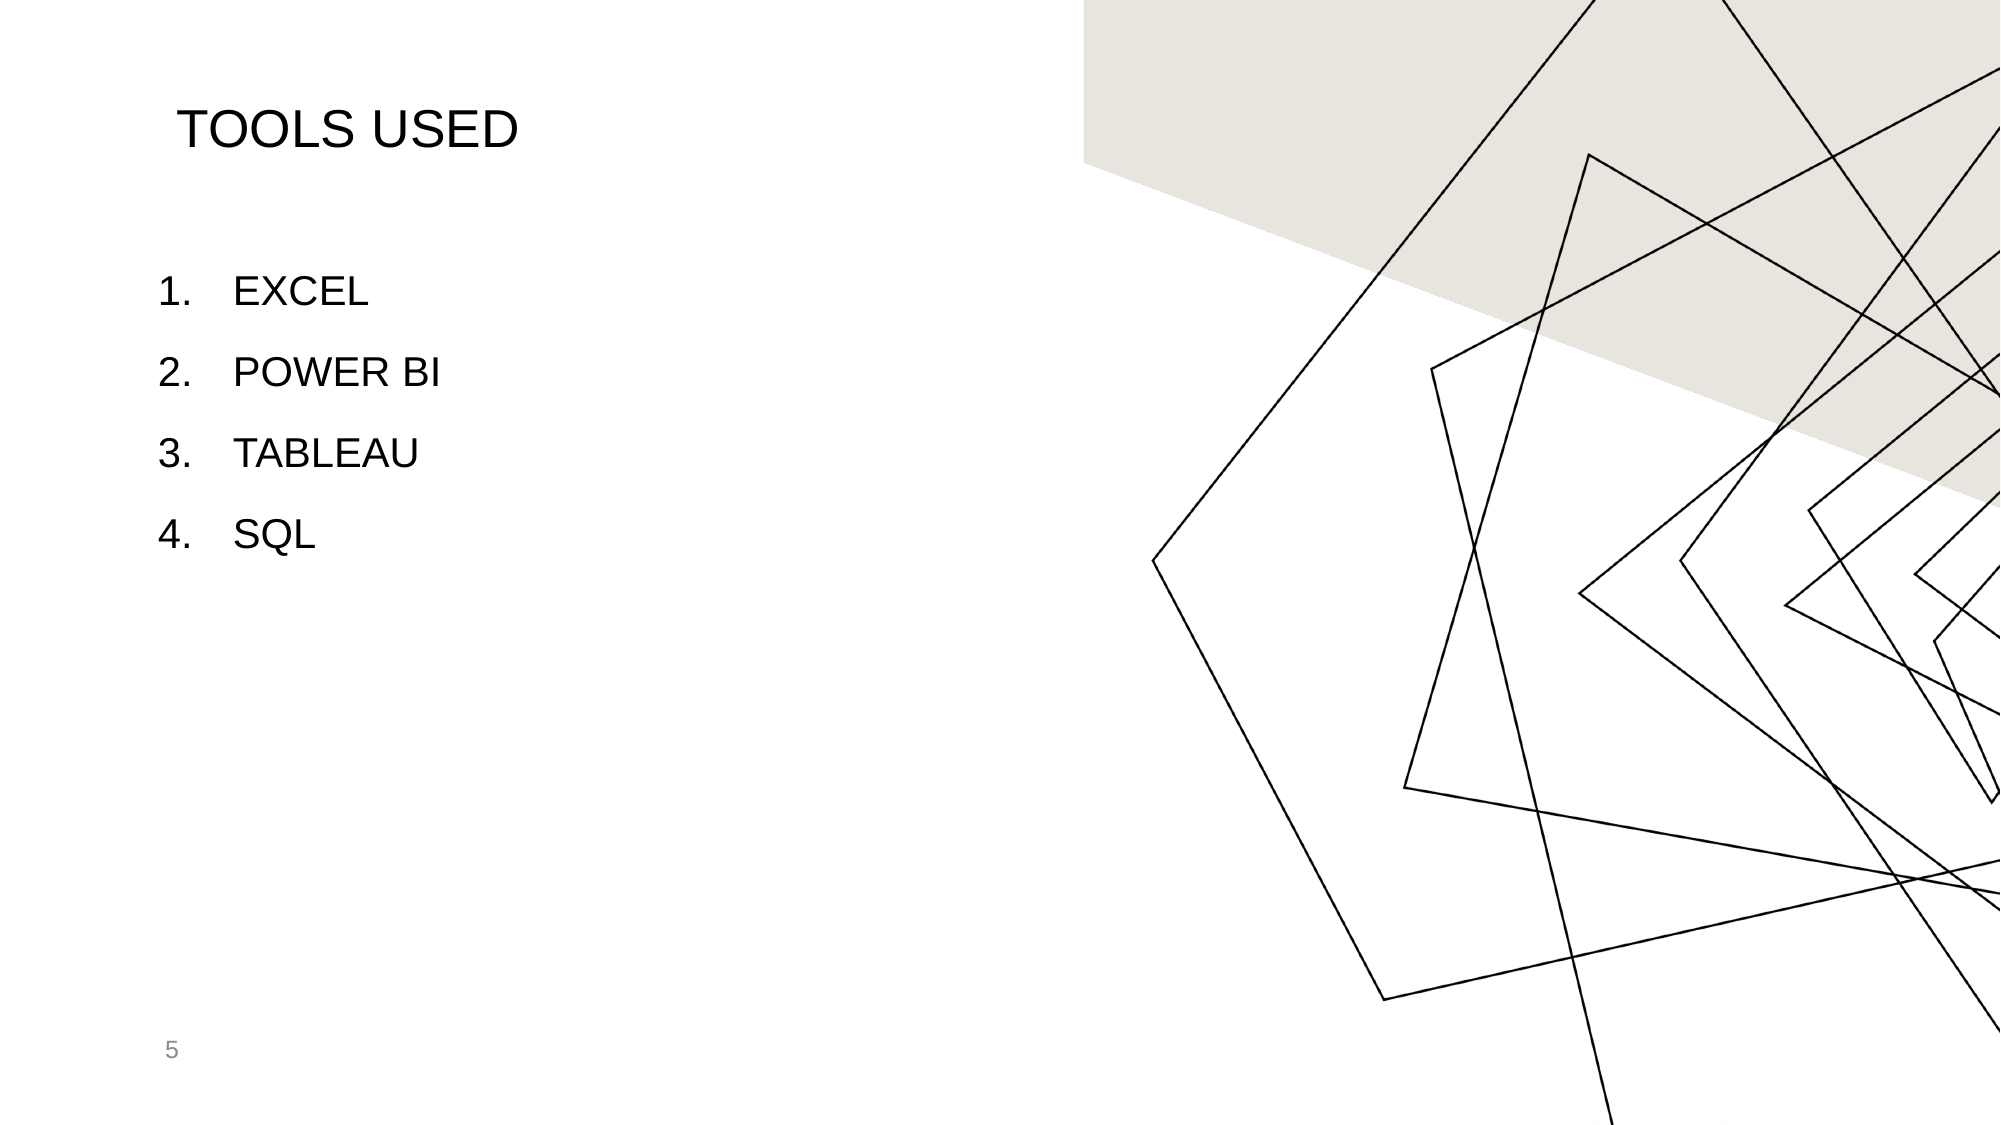

# Tools used
EXCEL
POWER BI
TABLEAU
SQL
5